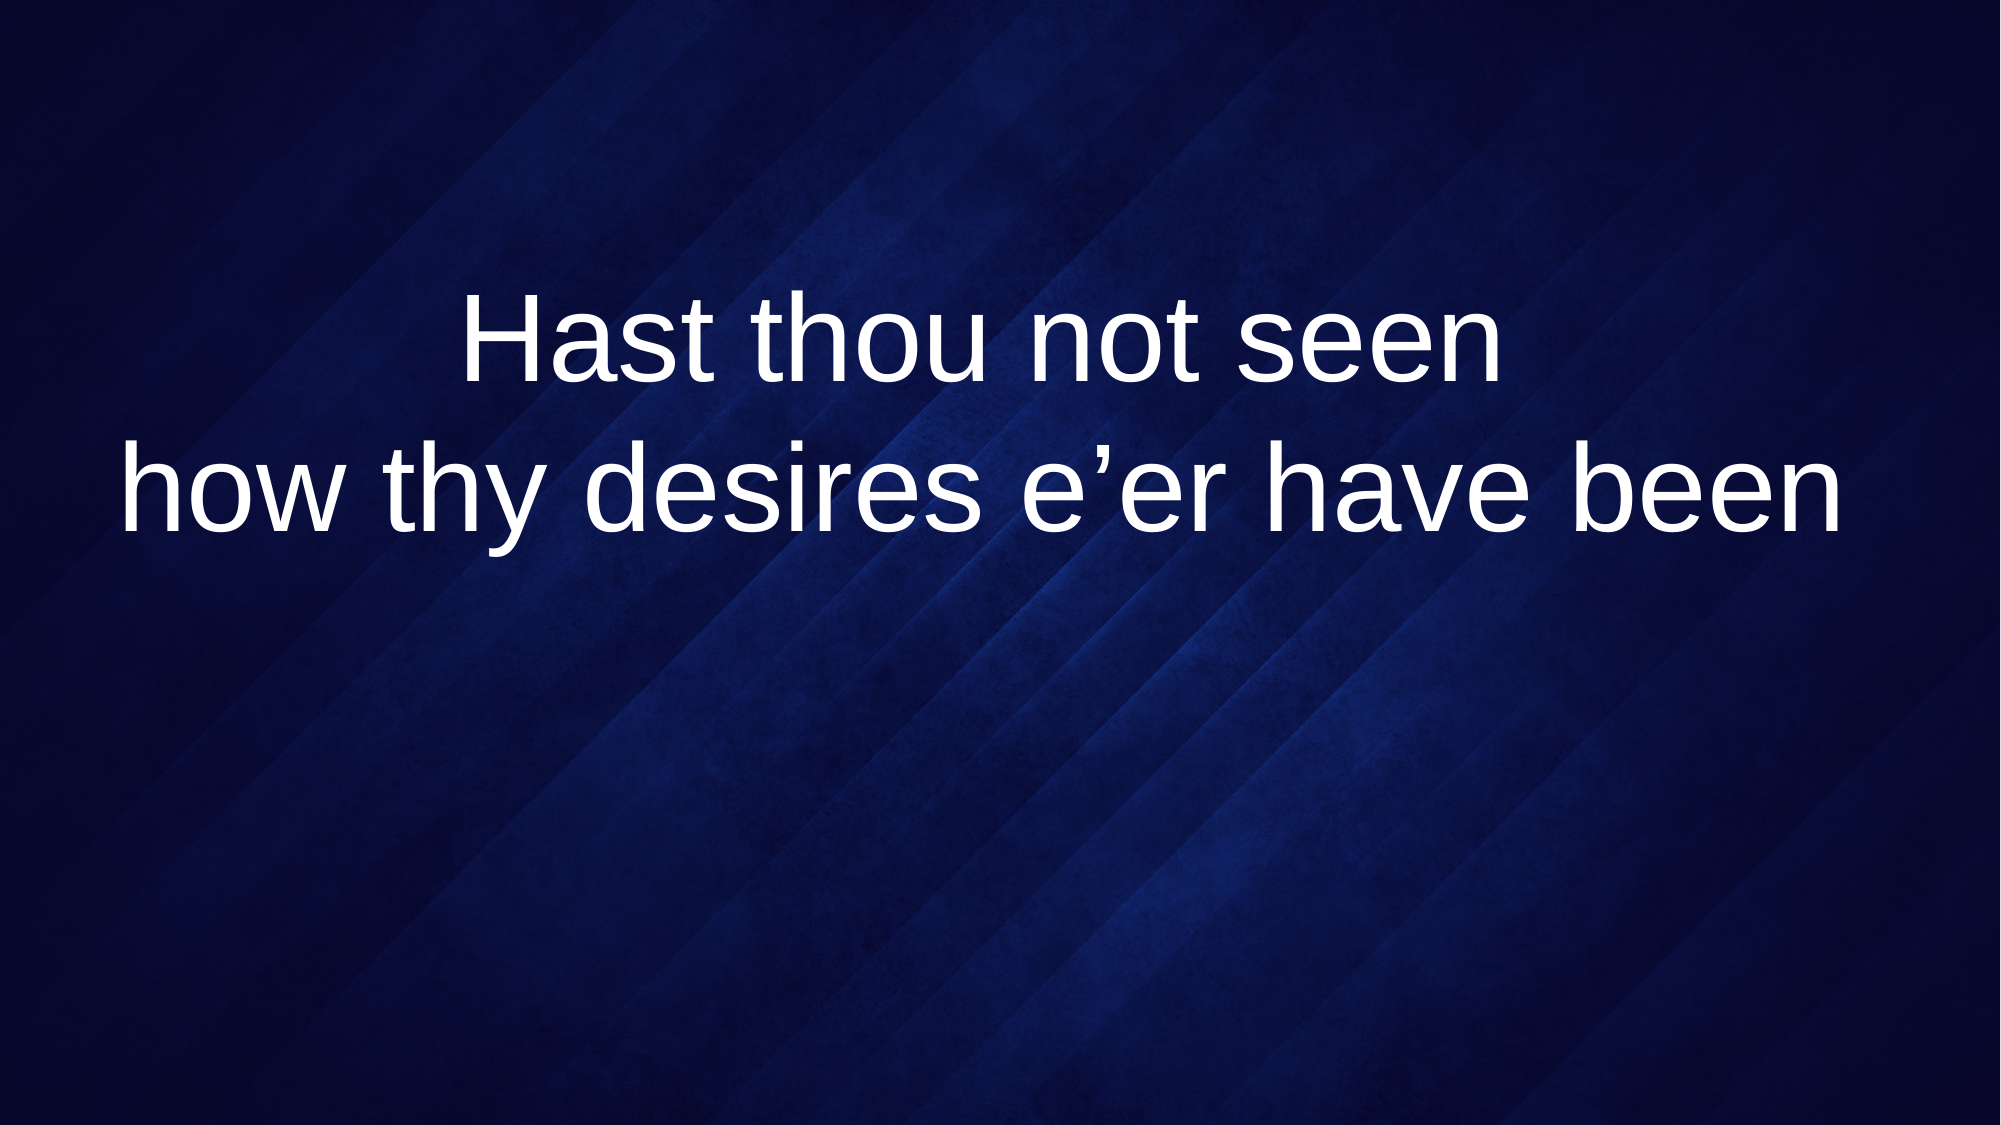

# Hast thou not seen how thy desires e’er have been